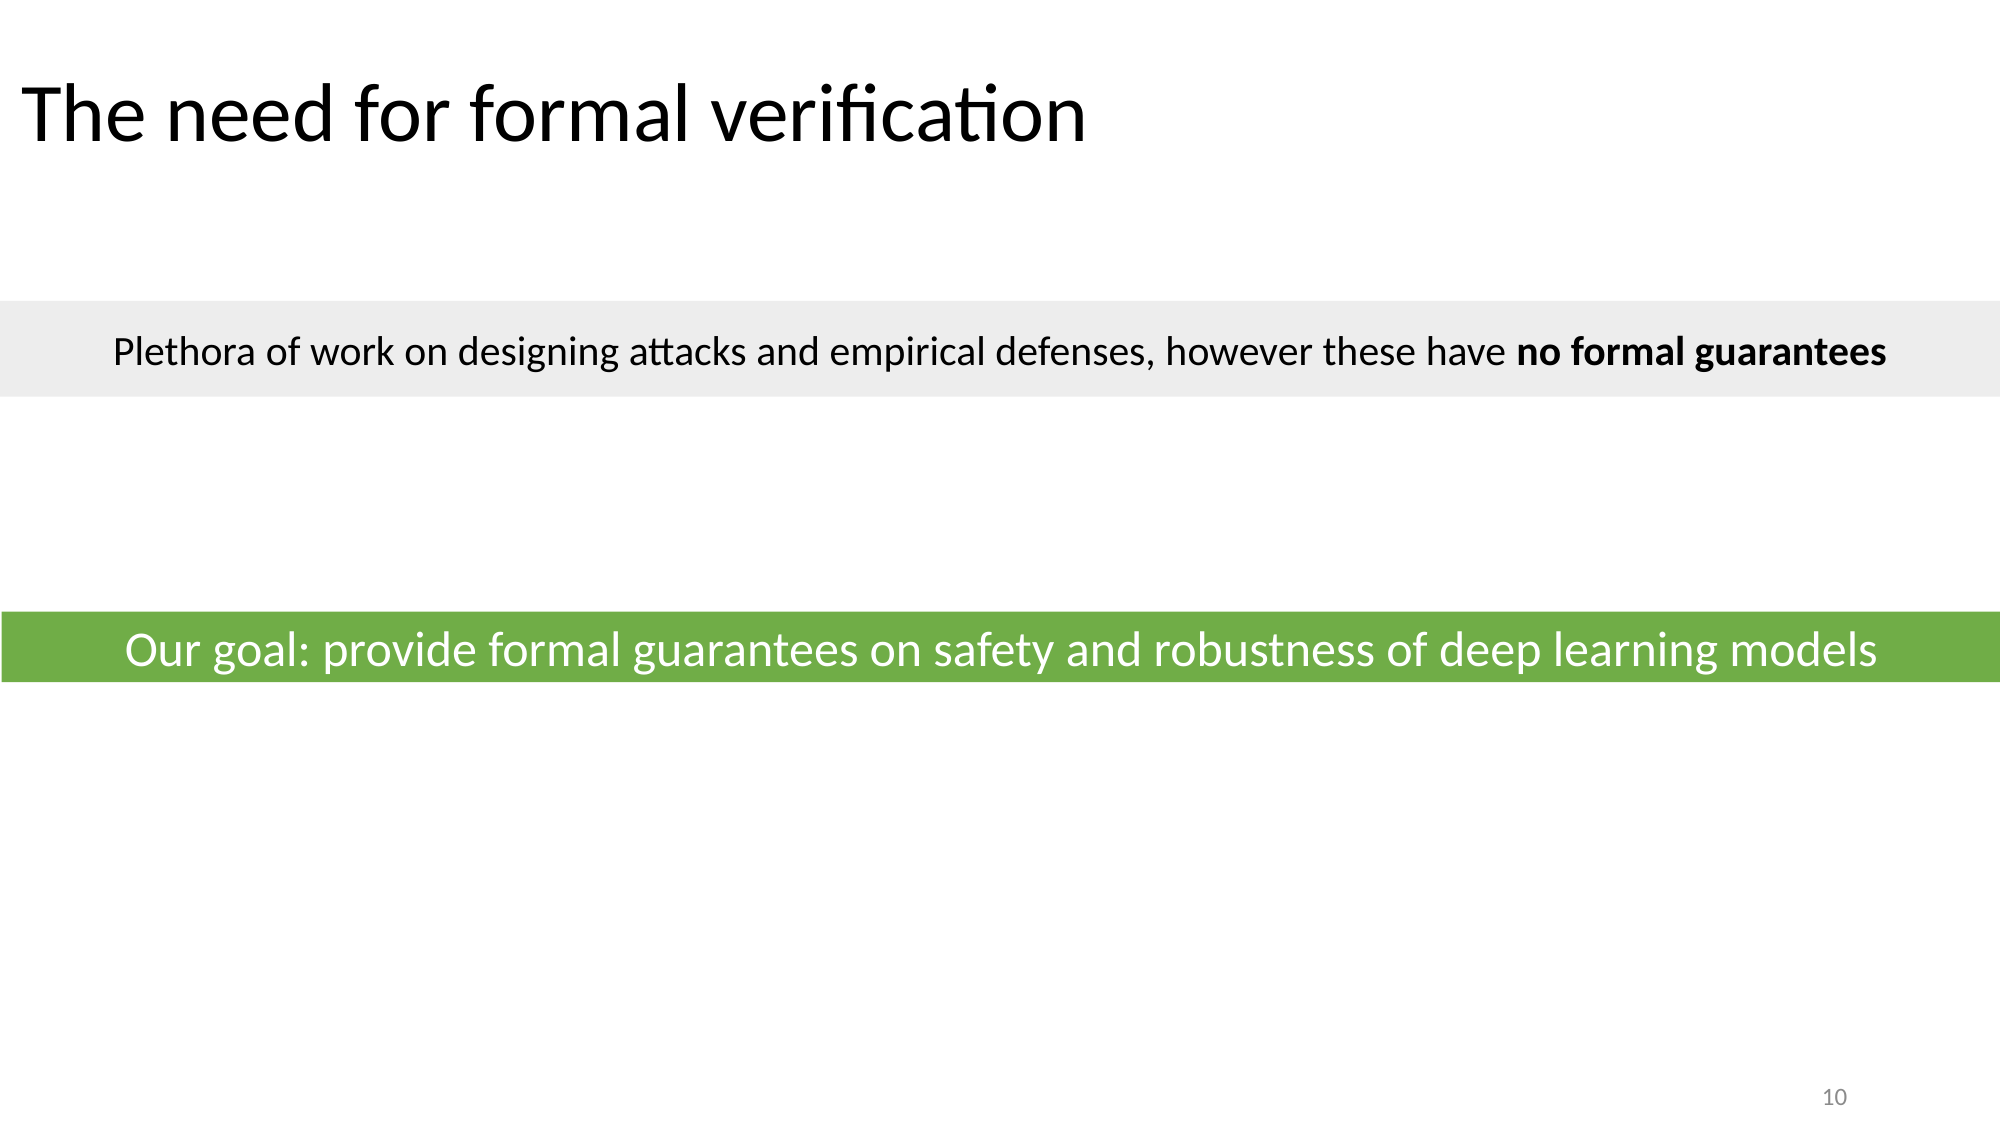

# The need for formal verification
Plethora of work on designing attacks and empirical defenses, however these have no formal guarantees
Our goal: provide formal guarantees on safety and robustness of deep learning models
10